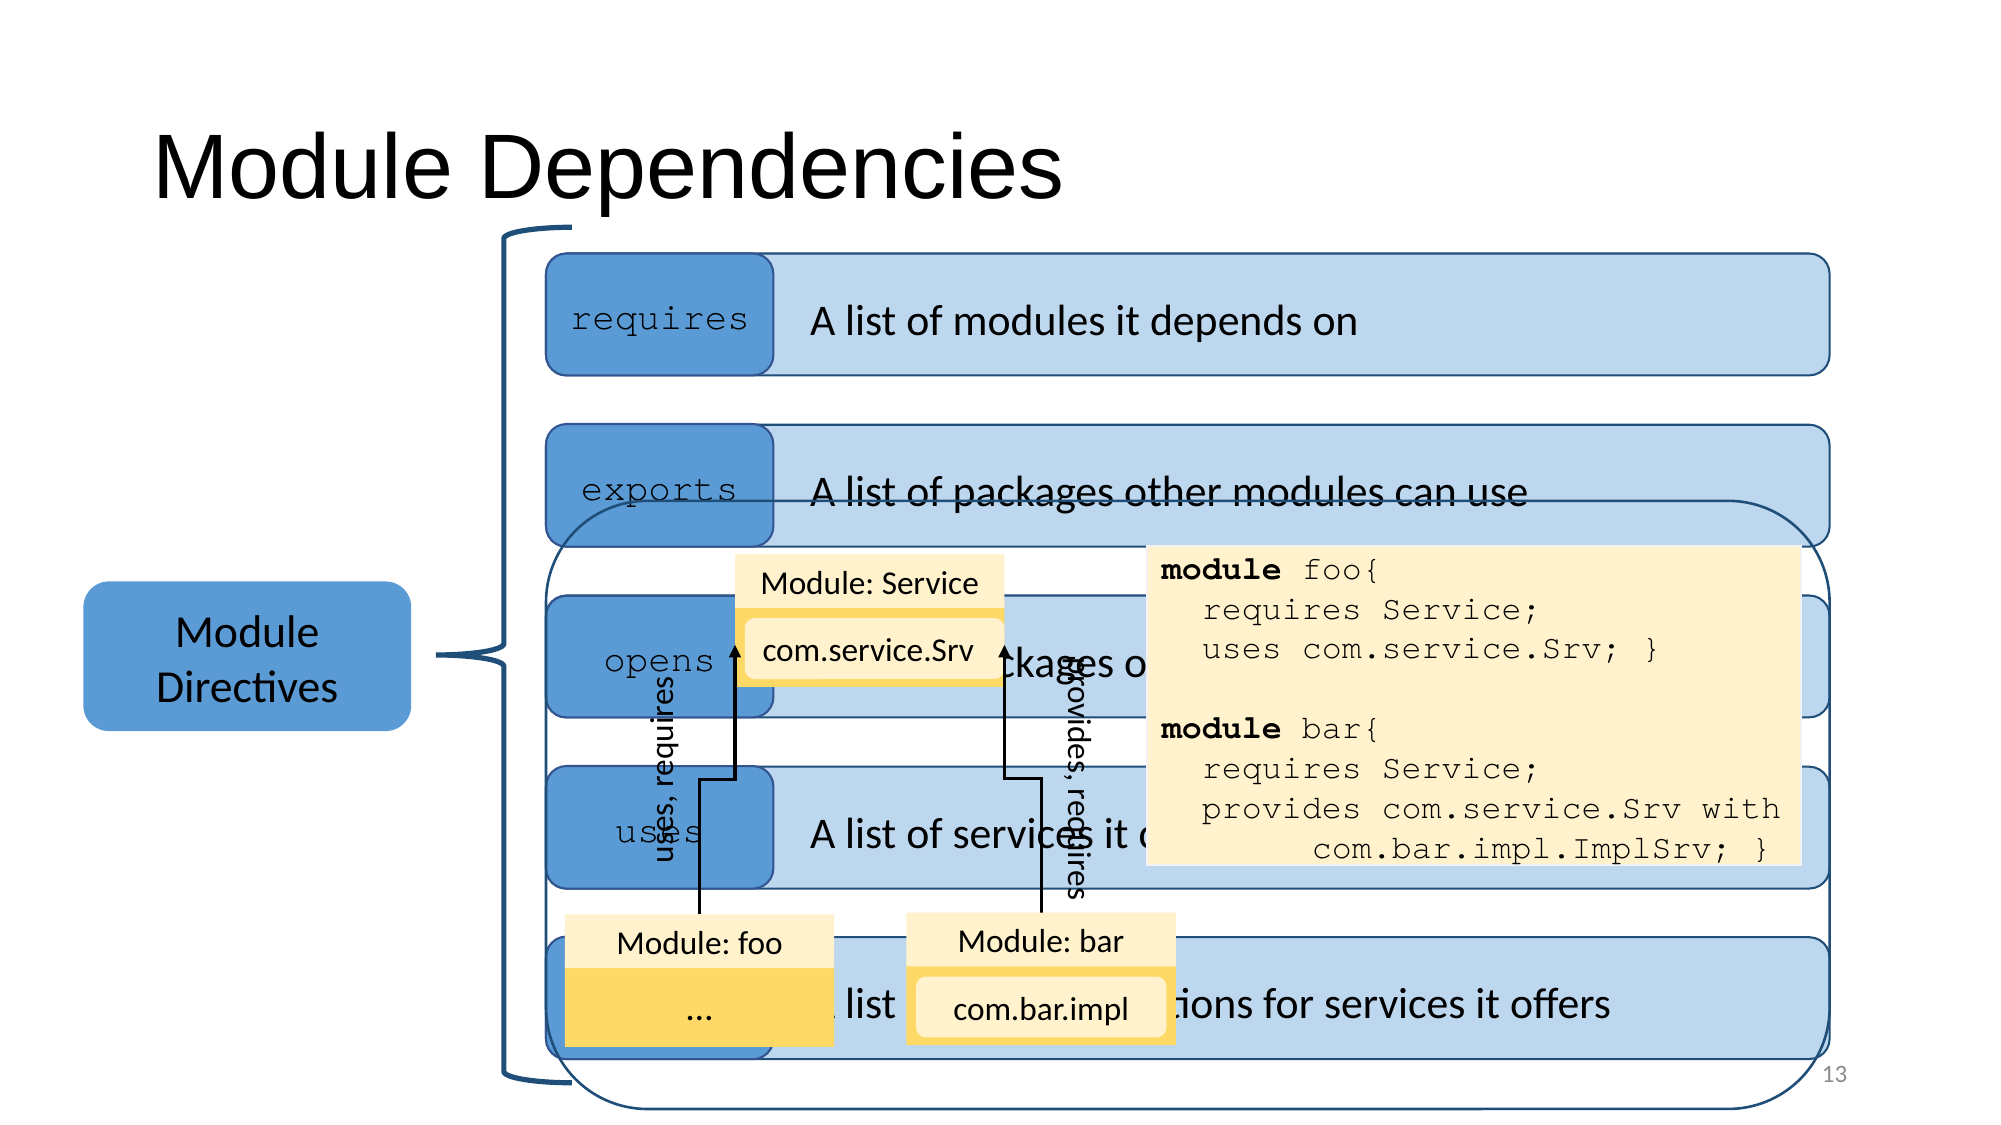

# Module Dependencies

requires
A list of modules it depends on
exports

A list of packages other modules can use

module foo{
  requires Service;
  uses com.service.Srv; }

module bar{
  requires Service;
  provides com.service.Srv with
  	com.bar.impl.ImplSrv; }
Module: Service

com.service.Srv
Module: bar
Module: foo

…
com.bar.impl
uses, requires
provides, requires
Module Directives

opens
A list of packages other modules can use via reflection
uses

A list of services it consumes
provides

A list of implementations for services it offers
13